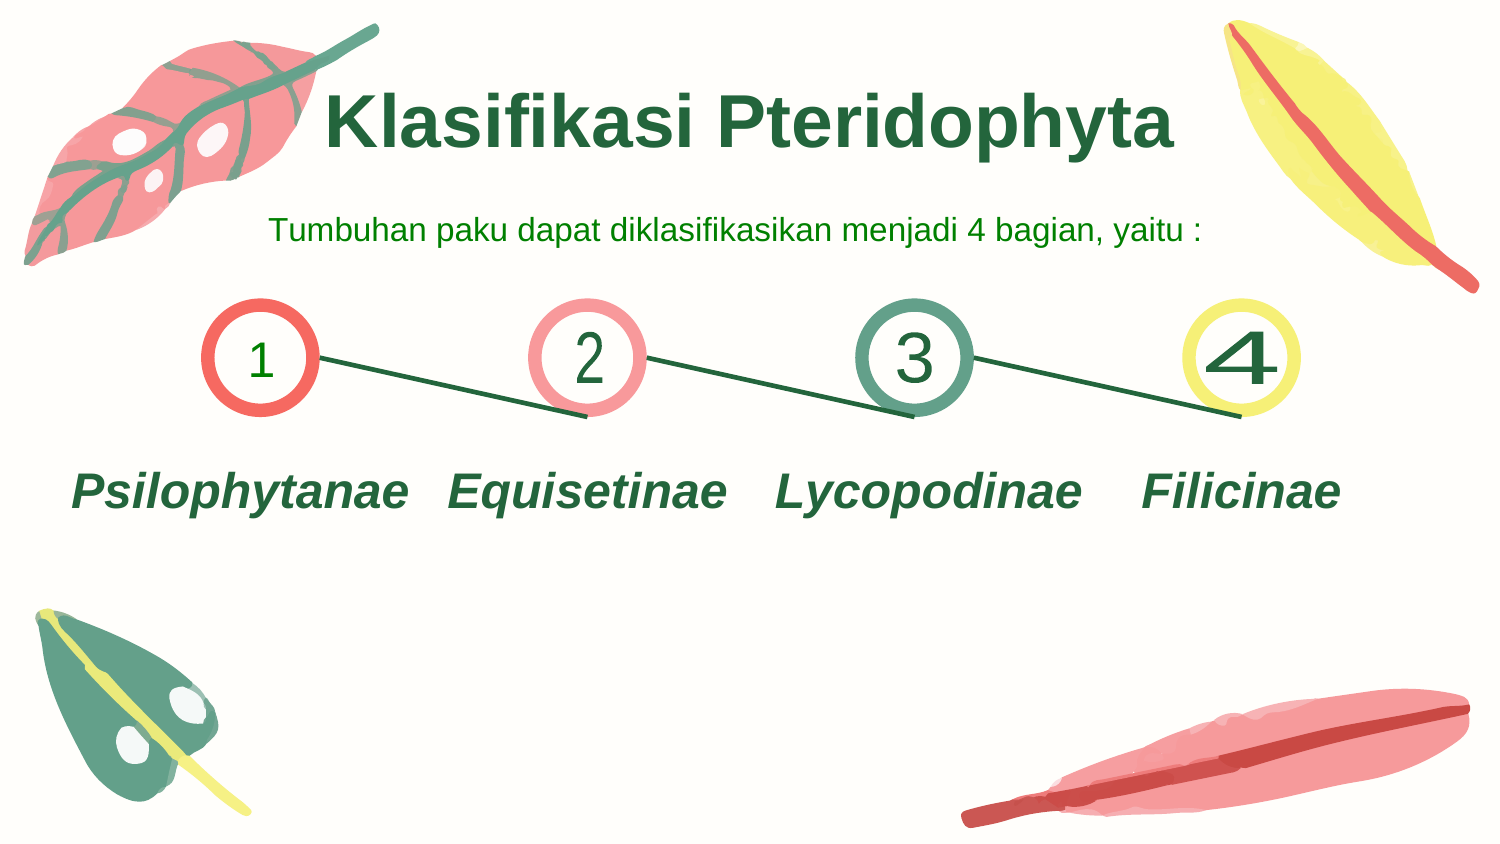

# Klasifikasi Pteridophyta
Tumbuhan paku dapat diklasifikasikan menjadi 4 bagian, yaitu :

 1
4
2
3
Psilophytanae
Equisetinae
Lycopodinae
Filicinae